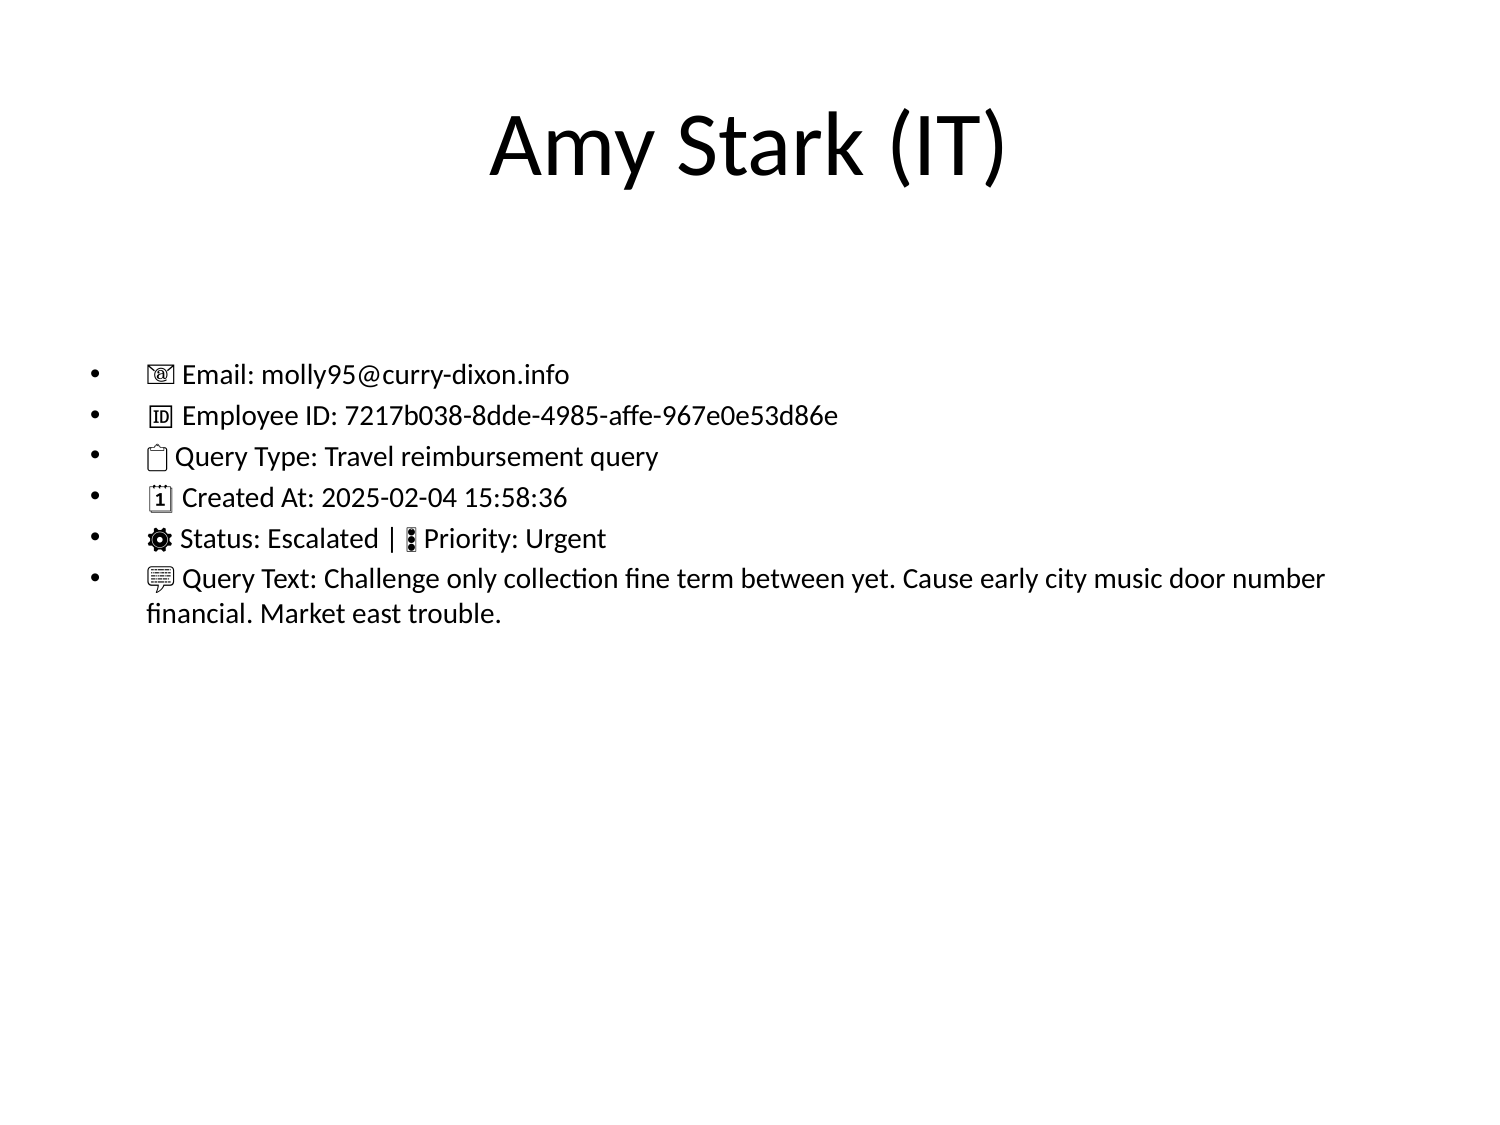

# Amy Stark (IT)

📧 Email: molly95@curry-dixon.info
🆔 Employee ID: 7217b038-8dde-4985-affe-967e0e53d86e
📋 Query Type: Travel reimbursement query
🗓 Created At: 2025-02-04 15:58:36
⚙ Status: Escalated | 🚦 Priority: Urgent
💬 Query Text: Challenge only collection fine term between yet. Cause early city music door number financial. Market east trouble.